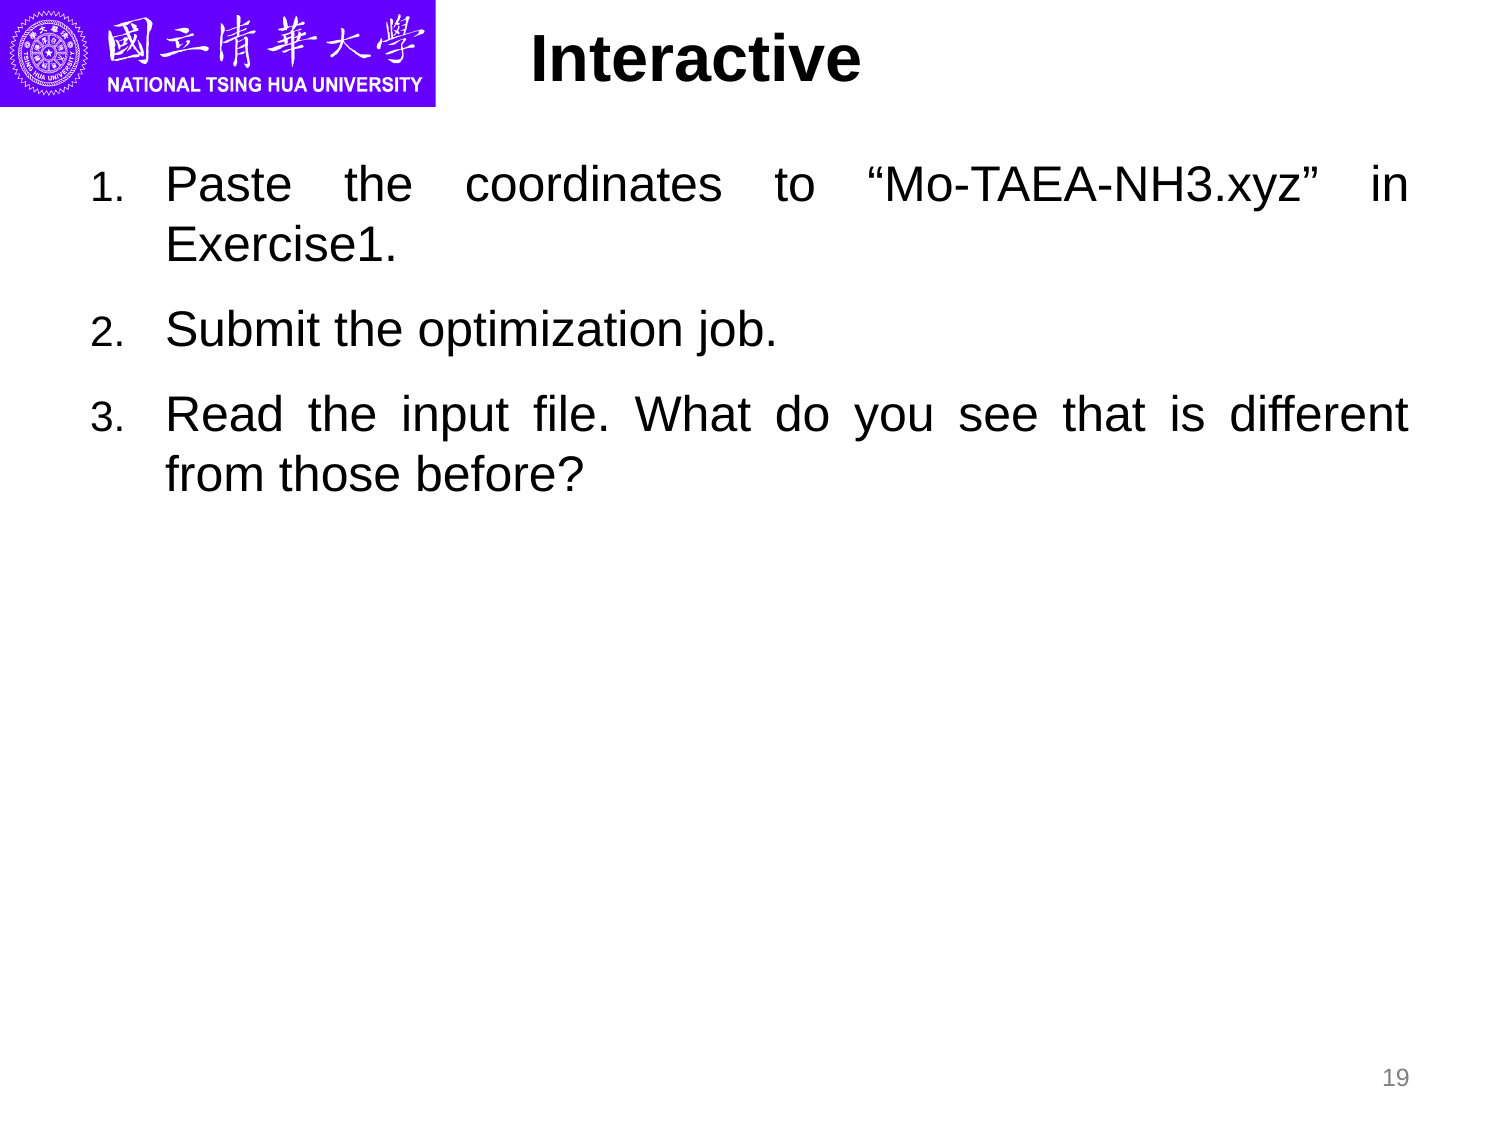

# Interactive
Paste the coordinates to “Mo-TAEA-NH3.xyz” in Exercise1.
Submit the optimization job.
Read the input file. What do you see that is different from those before?
19